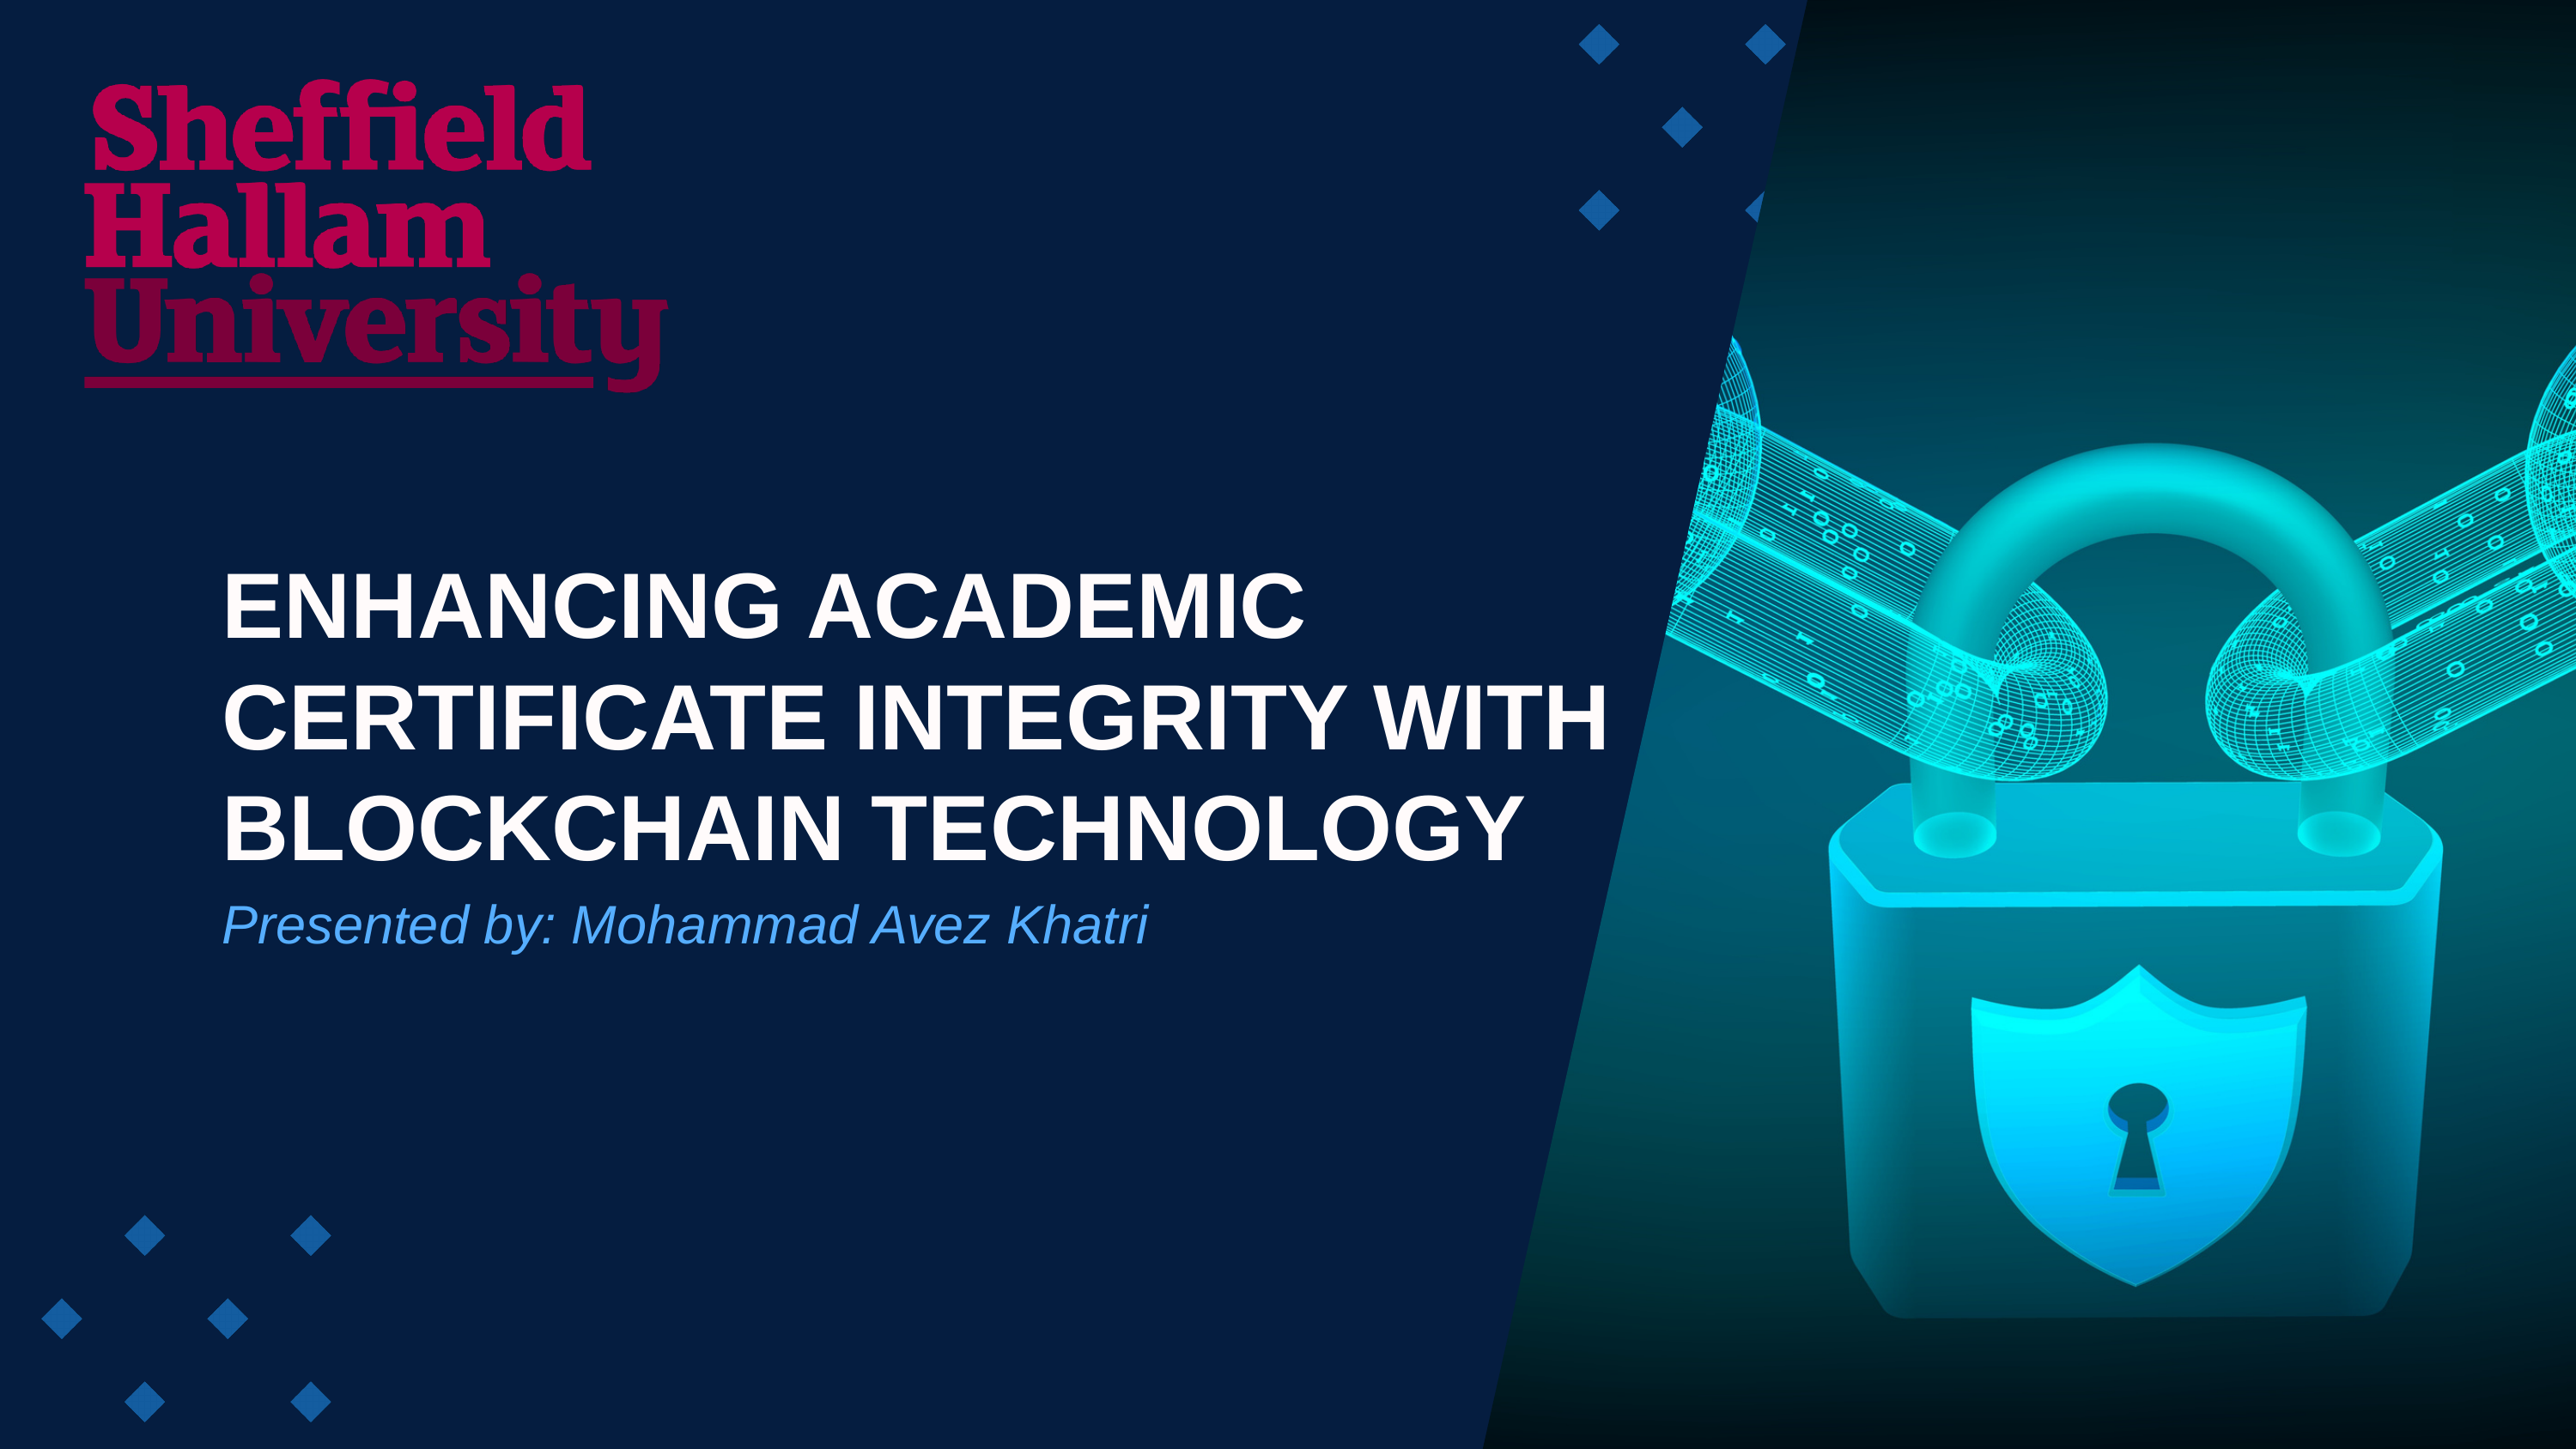

ENHANCING ACADEMIC CERTIFICATE INTEGRITY WITH BLOCKCHAIN TECHNOLOGY

Presented by: Mohammad Avez Khatri